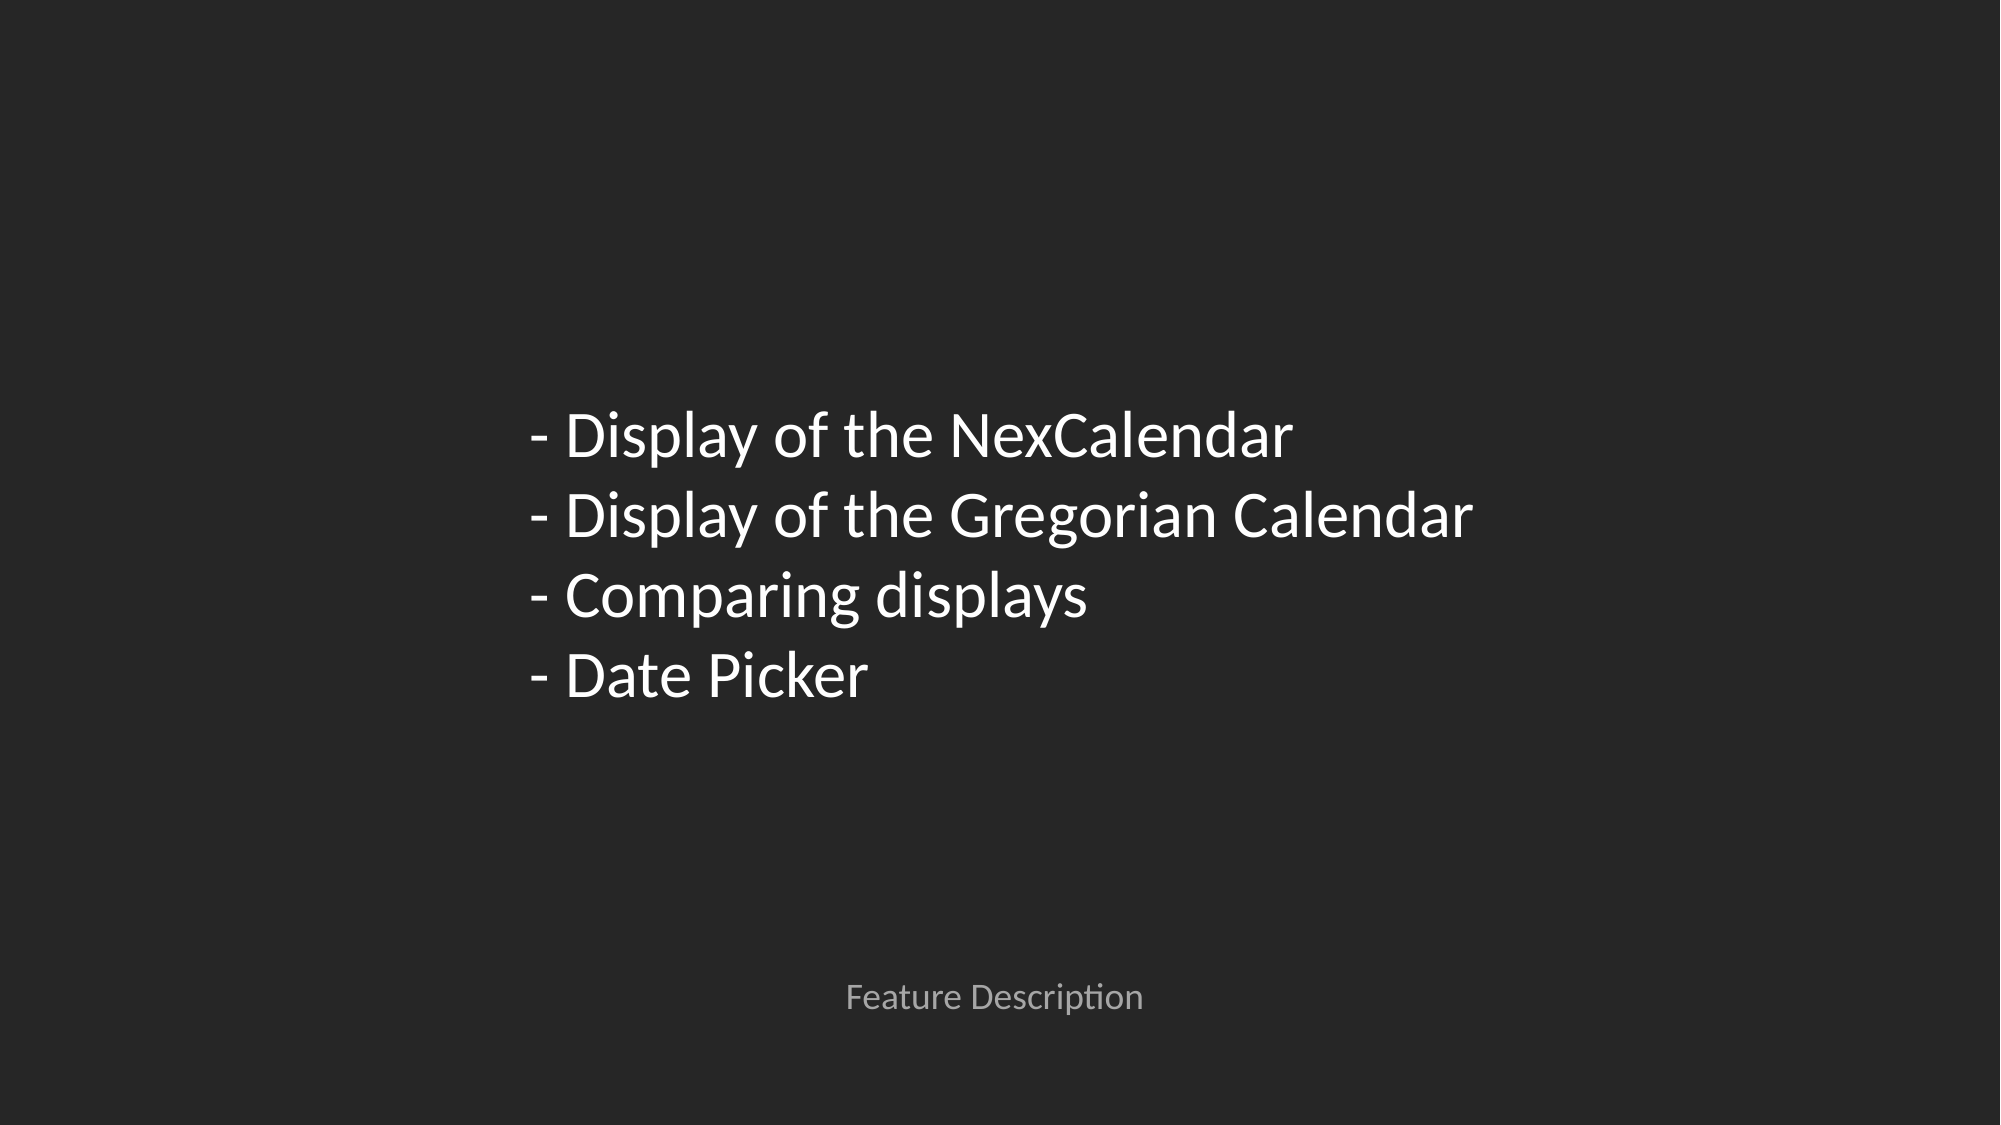

- Display of the NexCalendar
- Display of the Gregorian Calendar
- Comparing displays
- Date Picker

Feature Description